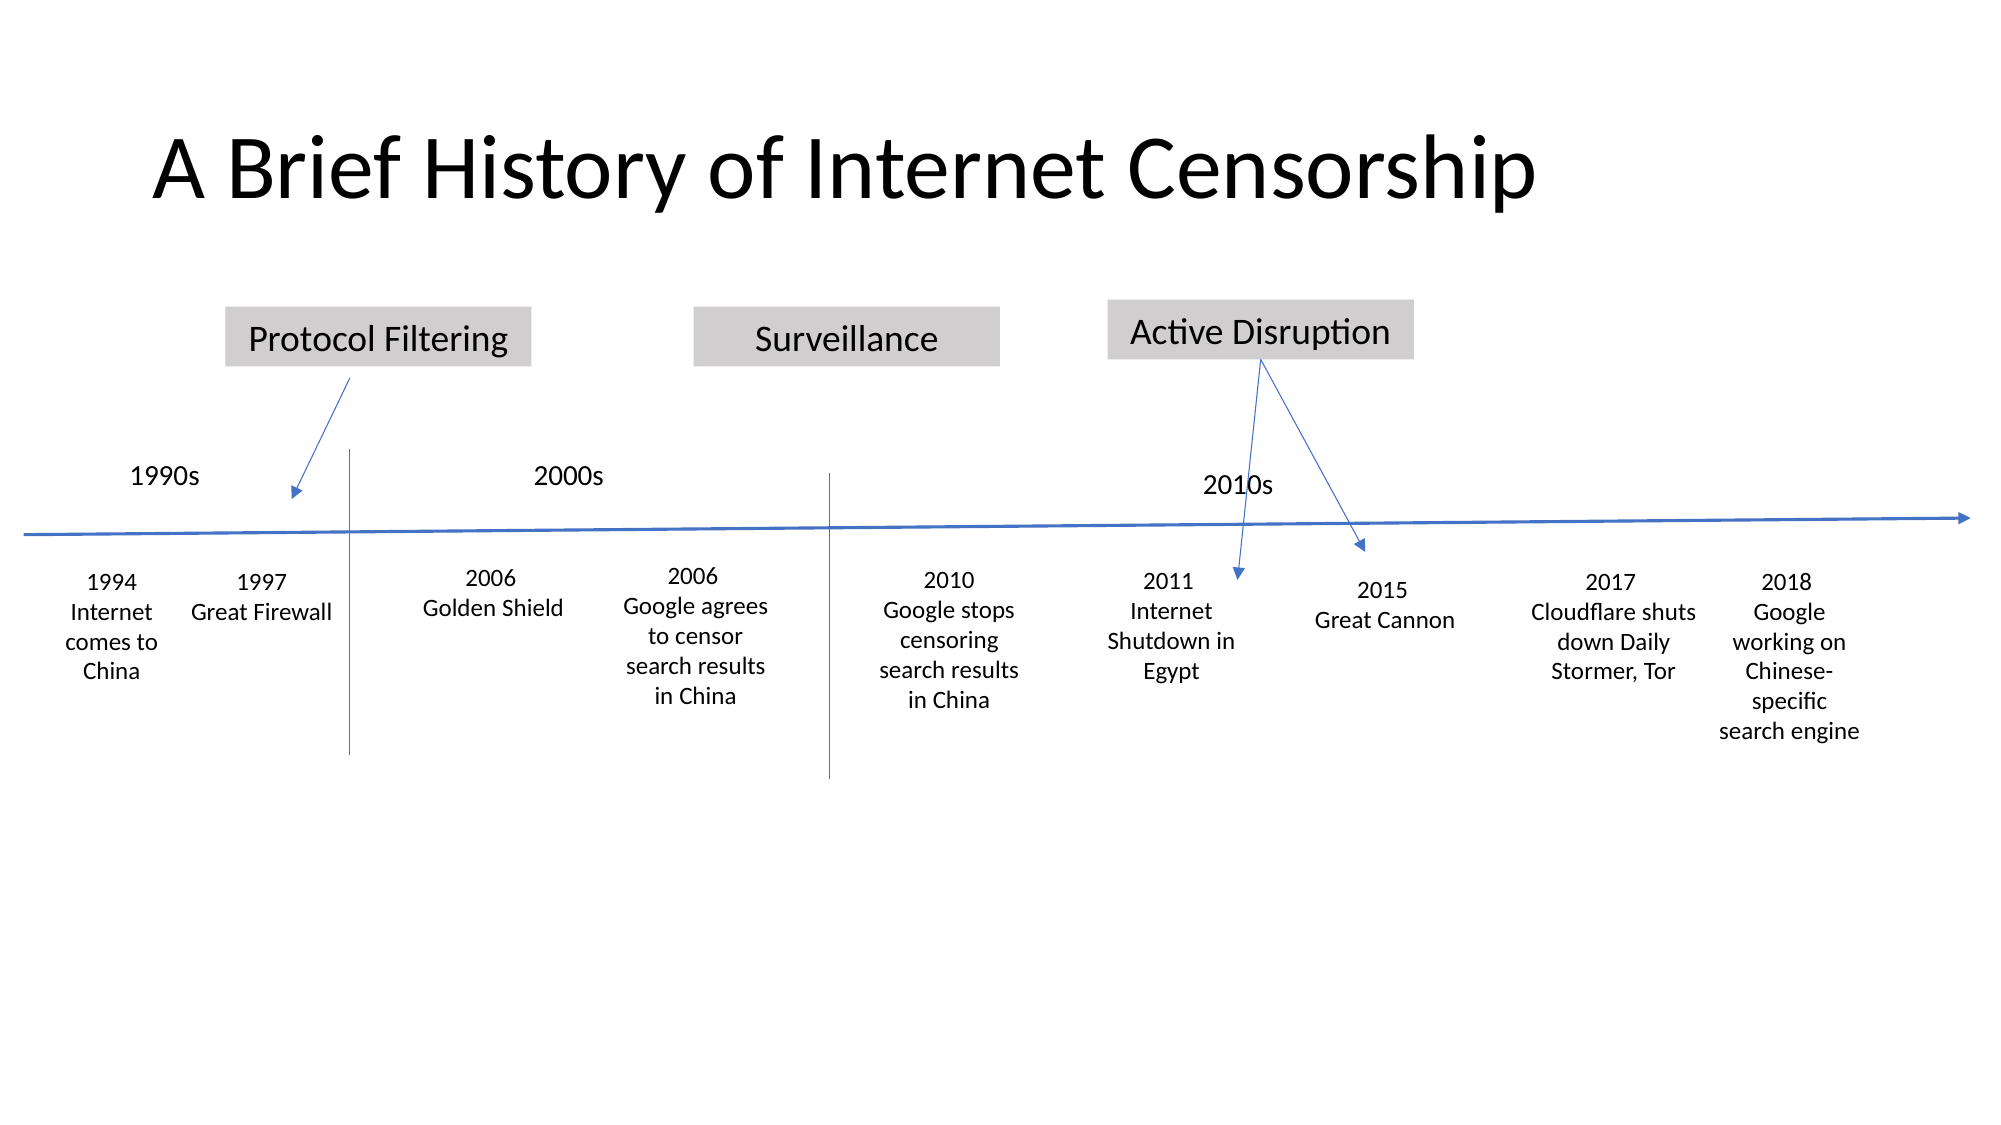

# A Brief History of Internet Censorship
Active Disruption
Protocol Filtering
Surveillance
1990s
2000s
2010s
2006
Google agrees to censor search results in China
2006
Golden Shield
2010
Google stops censoring search results in China
2011
Internet Shutdown in Egypt
1994
Internet comes to China
1997
Great Firewall
2017
Cloudflare shuts down Daily Stormer, Tor
2018
Google working on Chinese-specific search engine
2015
Great Cannon